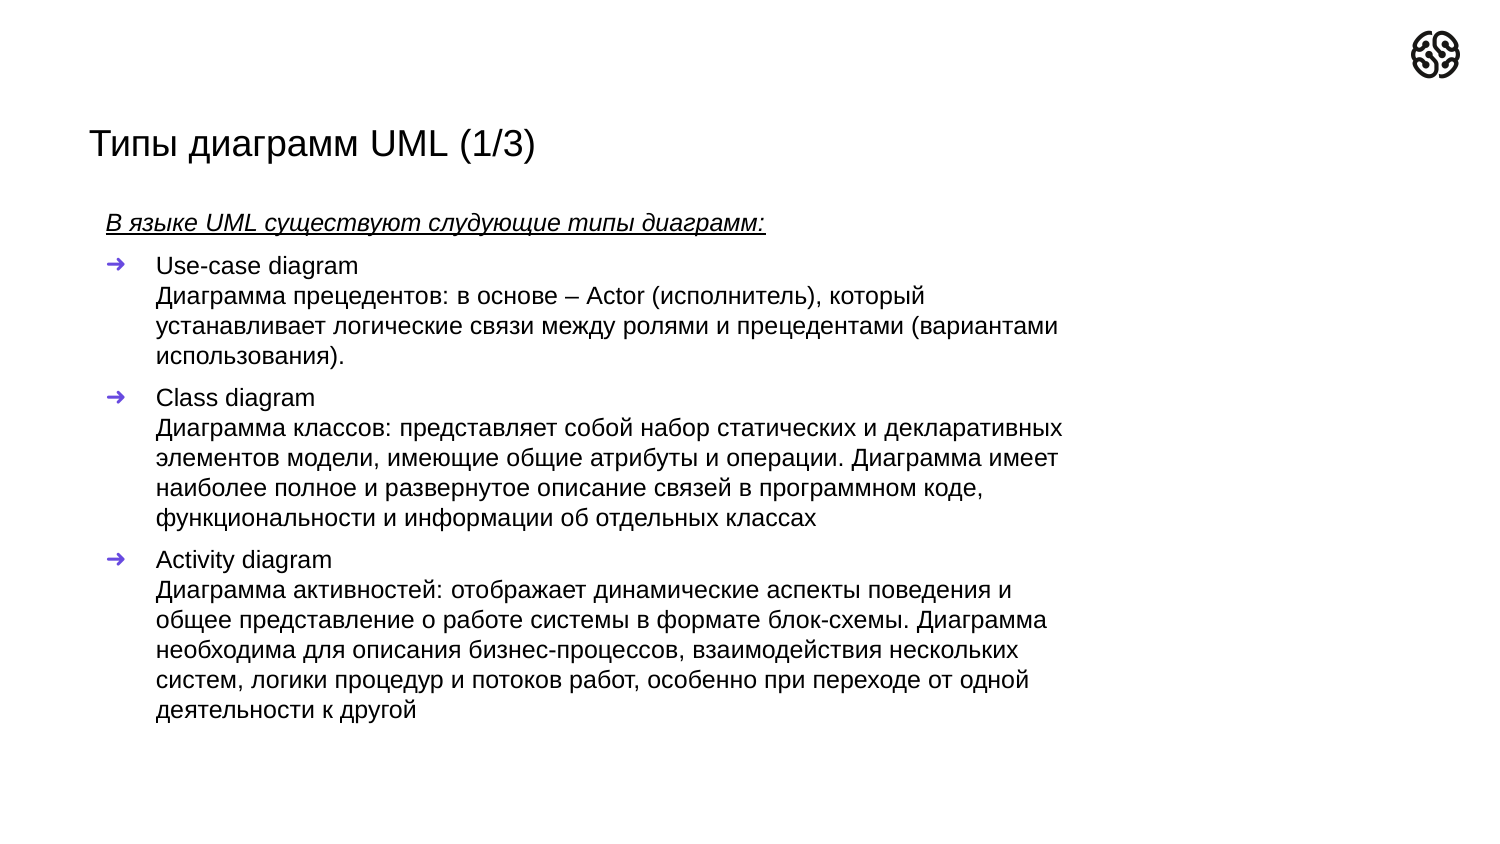

Типы диаграмм UML (1/3)
В языке UML существуют слудующие типы диаграмм:
Use-case diagram
Диаграмма прецедентов: в основе – Actor (исполнитель), который устанавливает логические связи между ролями и прецедентами (вариантами использования).
Class diagram
Диаграмма классов: представляет собой набор статических и декларативных элементов модели, имеющие общие атрибуты и операции. Диаграмма имеет наиболее полное и развернутое описание связей в программном коде, функциональности и информации об отдельных классах
Activity diagram
Диаграмма активностей: отображает динамические аспекты поведения и общее представление о работе системы в формате блок-схемы. Диаграмма необходима для описания бизнес-процессов, взаимодействия нескольких систем, логики процедур и потоков работ, особенно при переходе от одной деятельности к другой